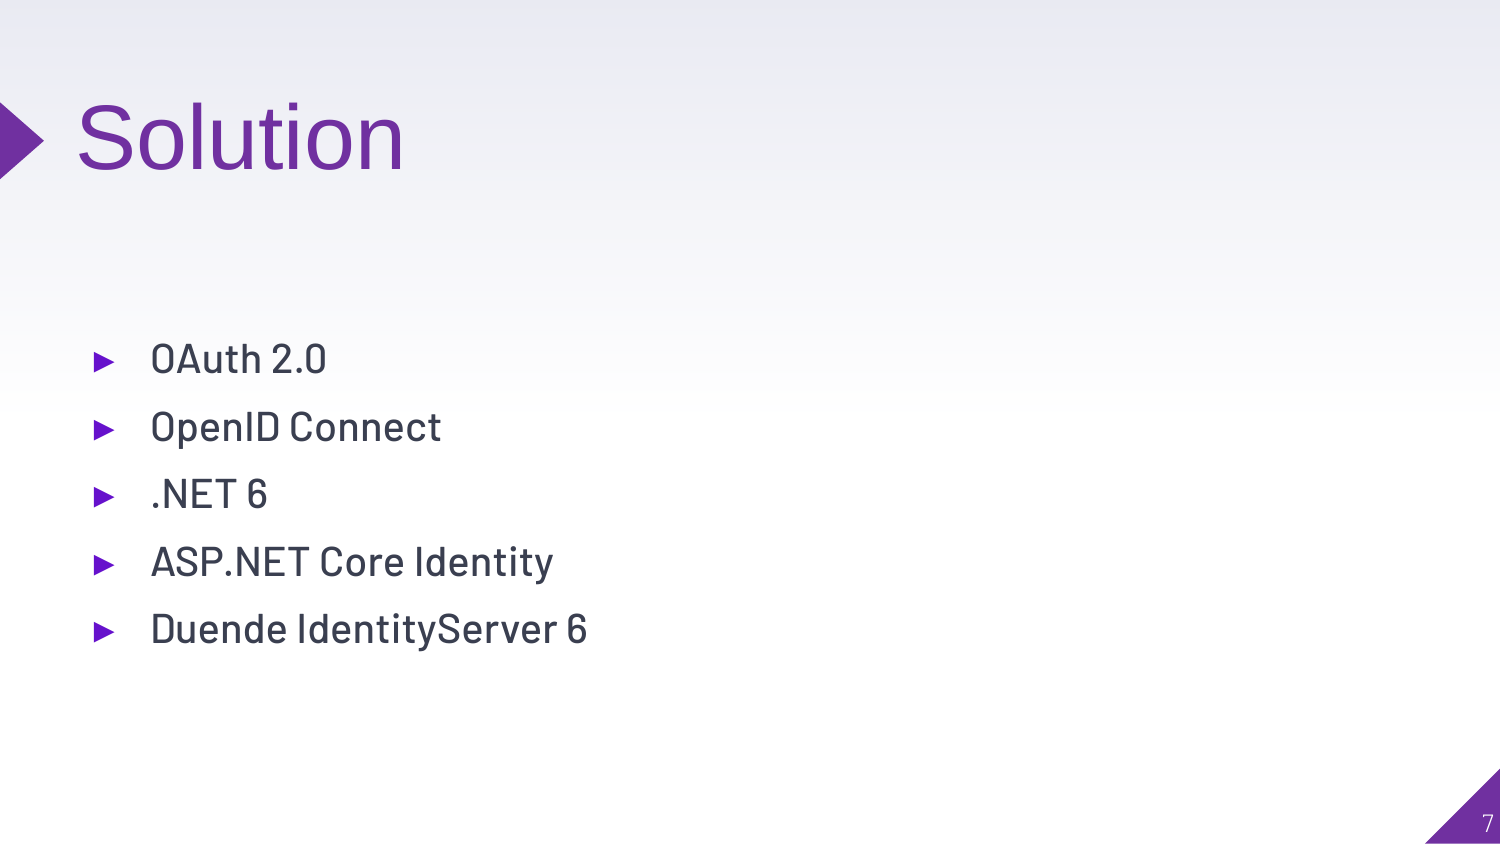

# Solution
OAuth 2.0
OpenID Connect
.NET 6
ASP.NET Core Identity
Duende IdentityServer 6

7